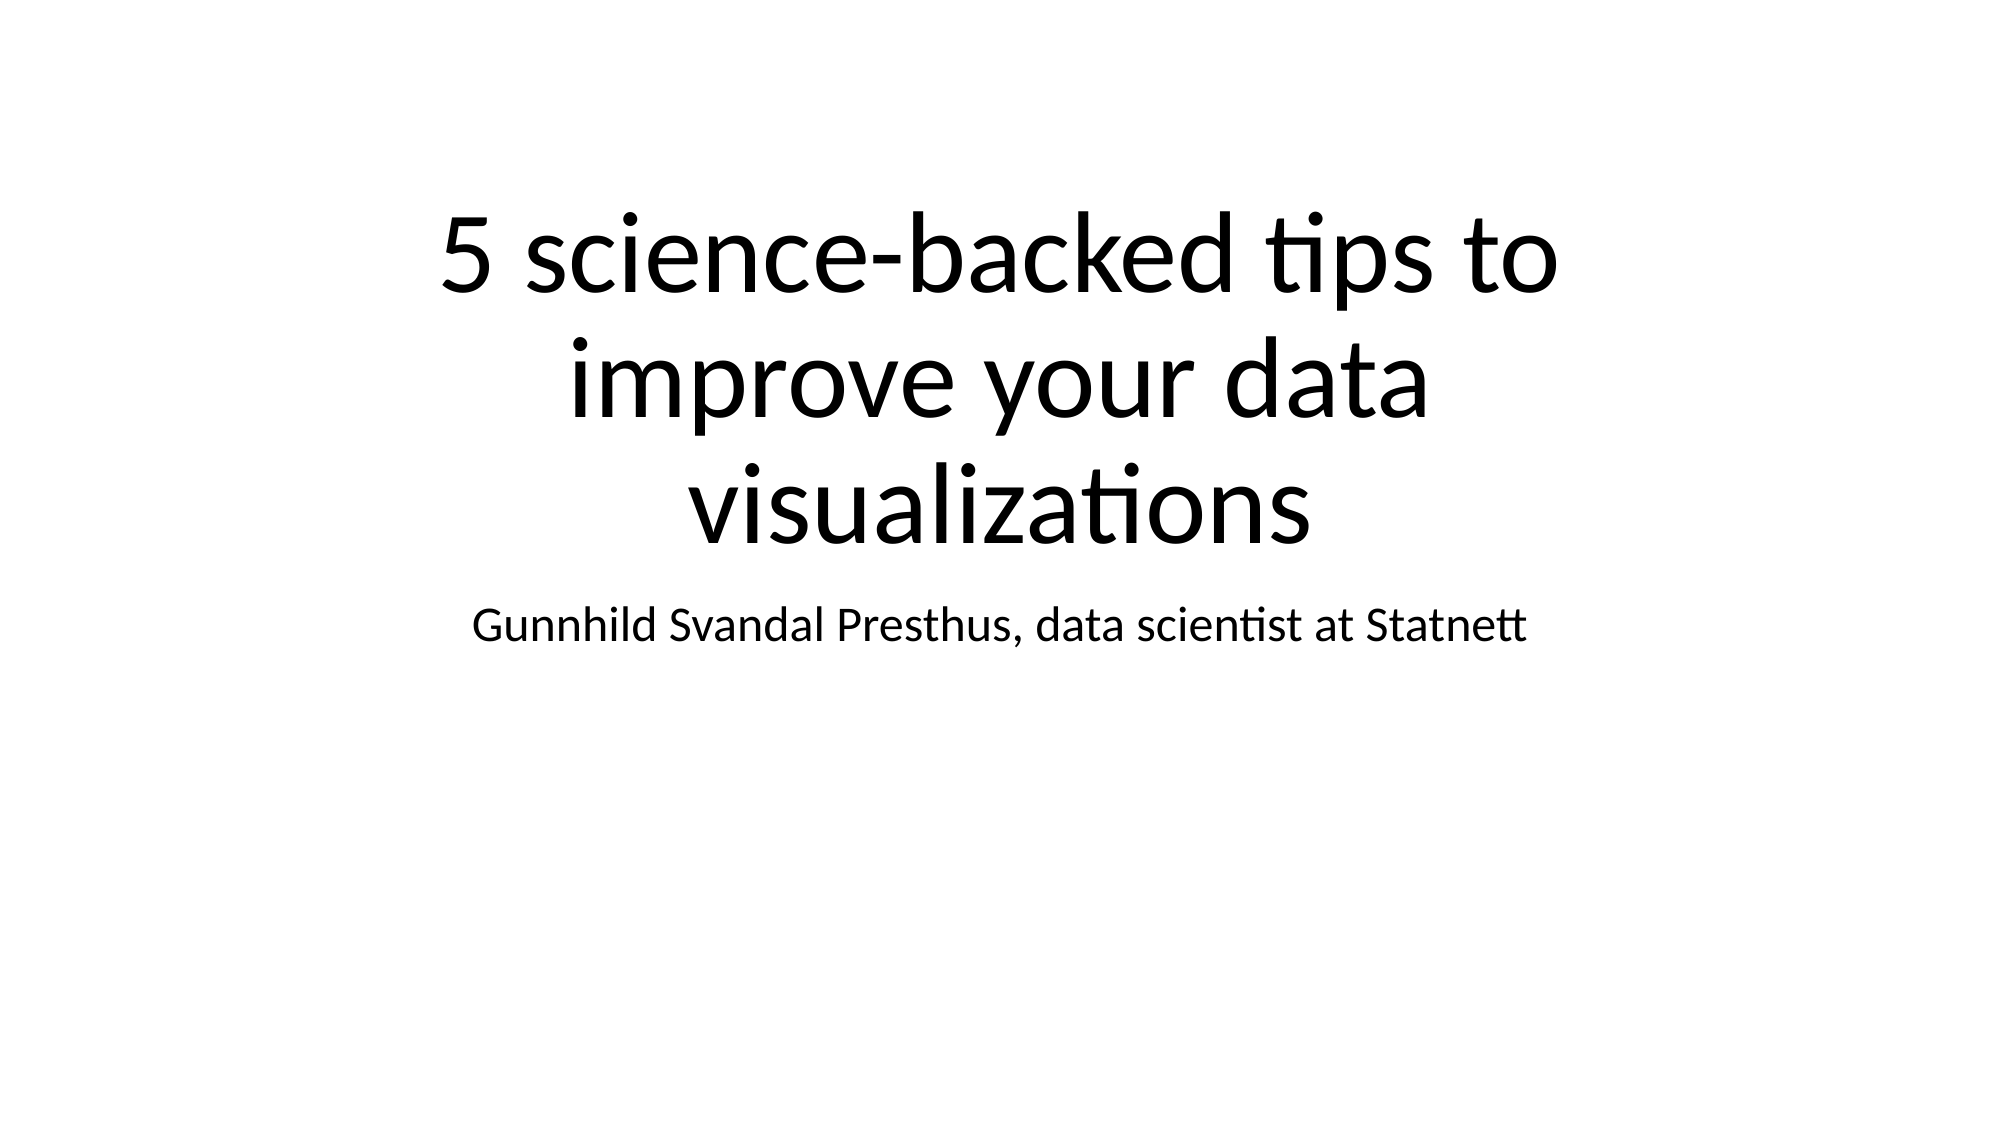

# 5 science-backed tips to improve your data visualizations
Gunnhild Svandal Presthus, data scientist at Statnett